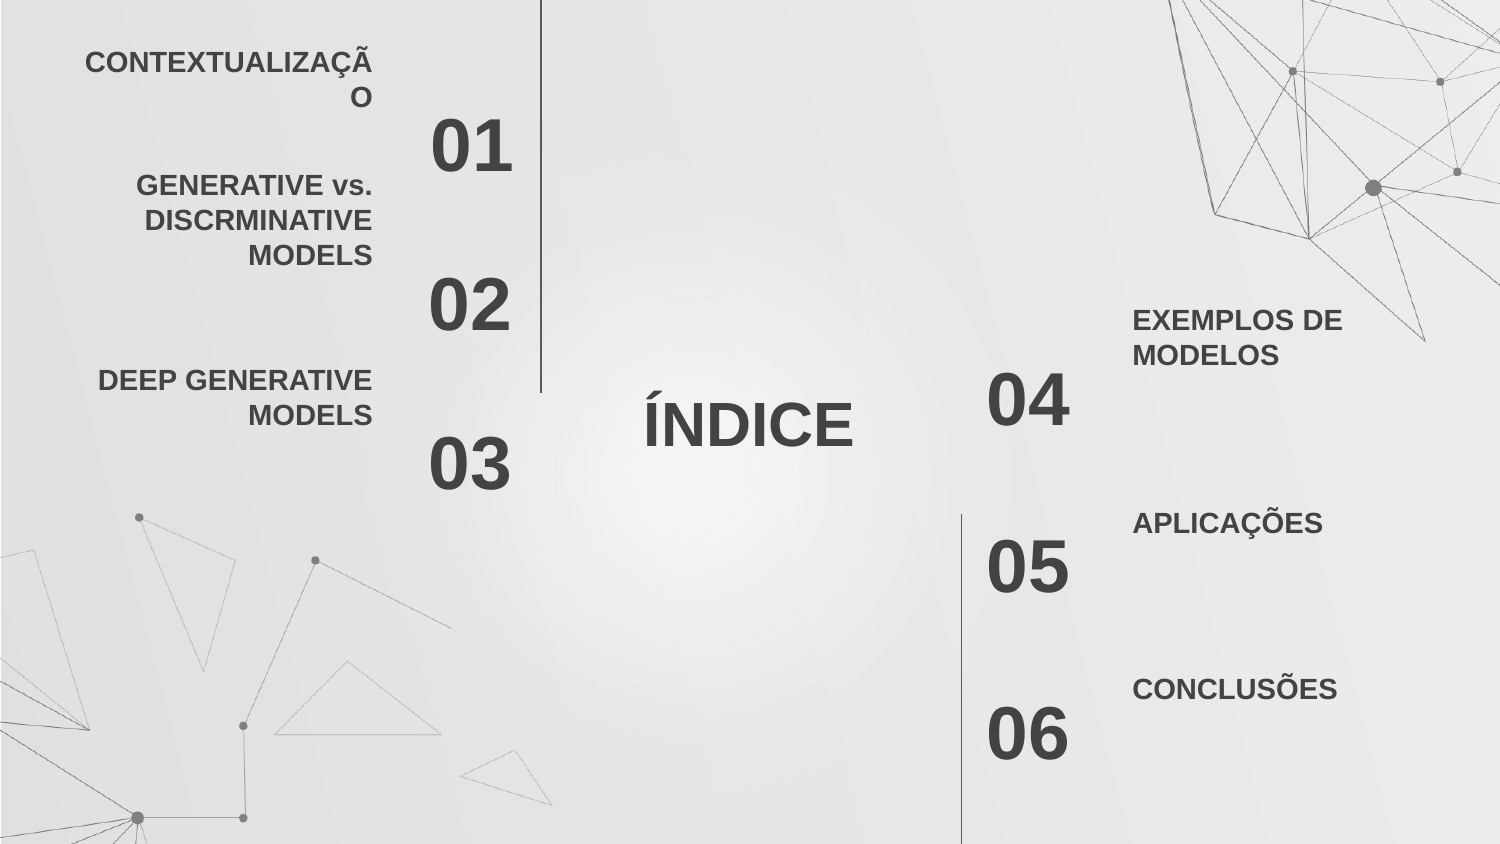

CONTEXTUALIZAÇÃO
01
GENERATIVE vs. DISCRMINATIVE MODELS
02
EXEMPLOS DE MODELOS
# ÍNDICE
04
DEEP GENERATIVE MODELS
03
APLICAÇÕES
05
CONCLUSÕES
06